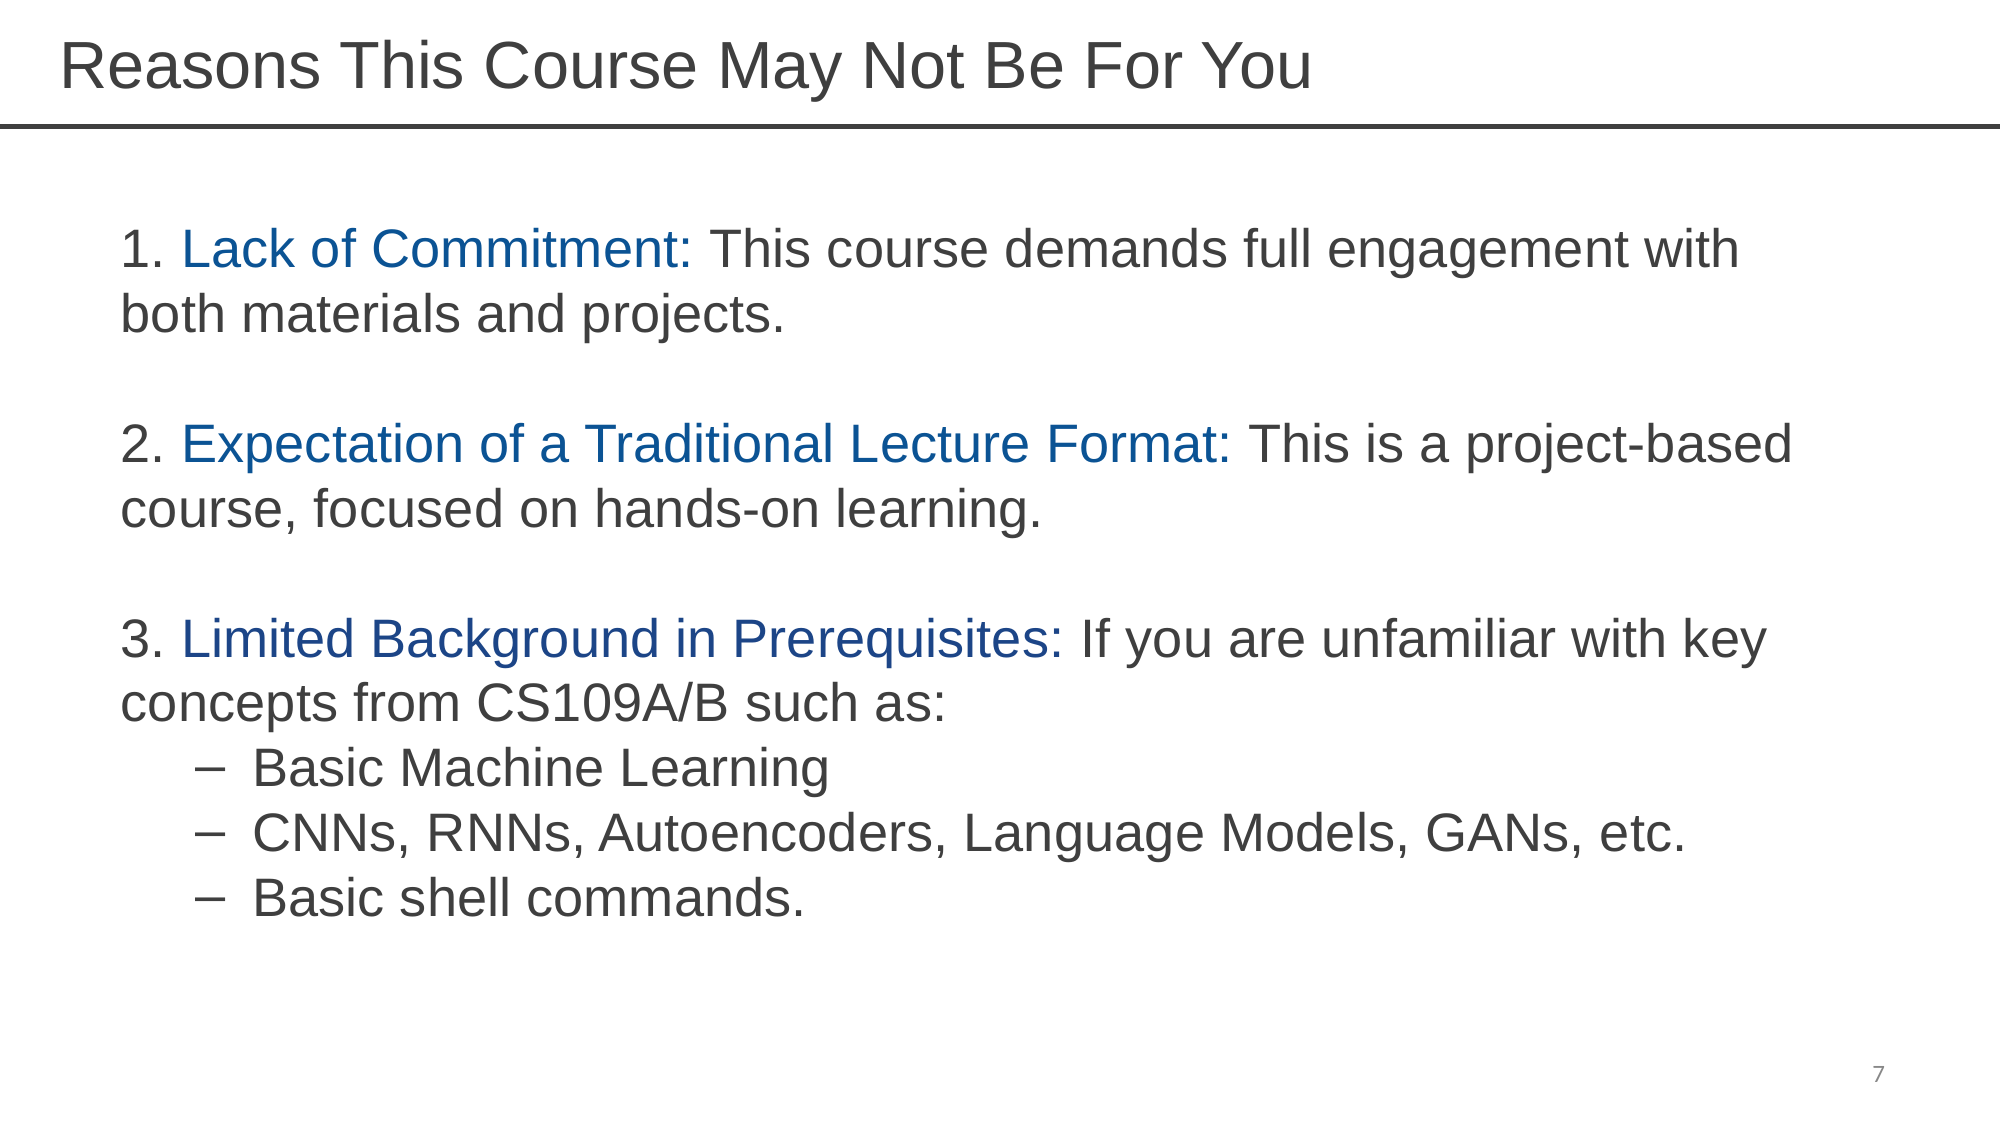

# Reasons This Course May Not Be For You
1. Lack of Commitment: This course demands full engagement with both materials and projects.

2. Expectation of a Traditional Lecture Format: This is a project-based course, focused on hands-on learning.

3. Limited Background in Prerequisites: If you are unfamiliar with key concepts from CS109A/B such as:
Basic Machine Learning
CNNs, RNNs, Autoencoders, Language Models, GANs, etc.
Basic shell commands.
7